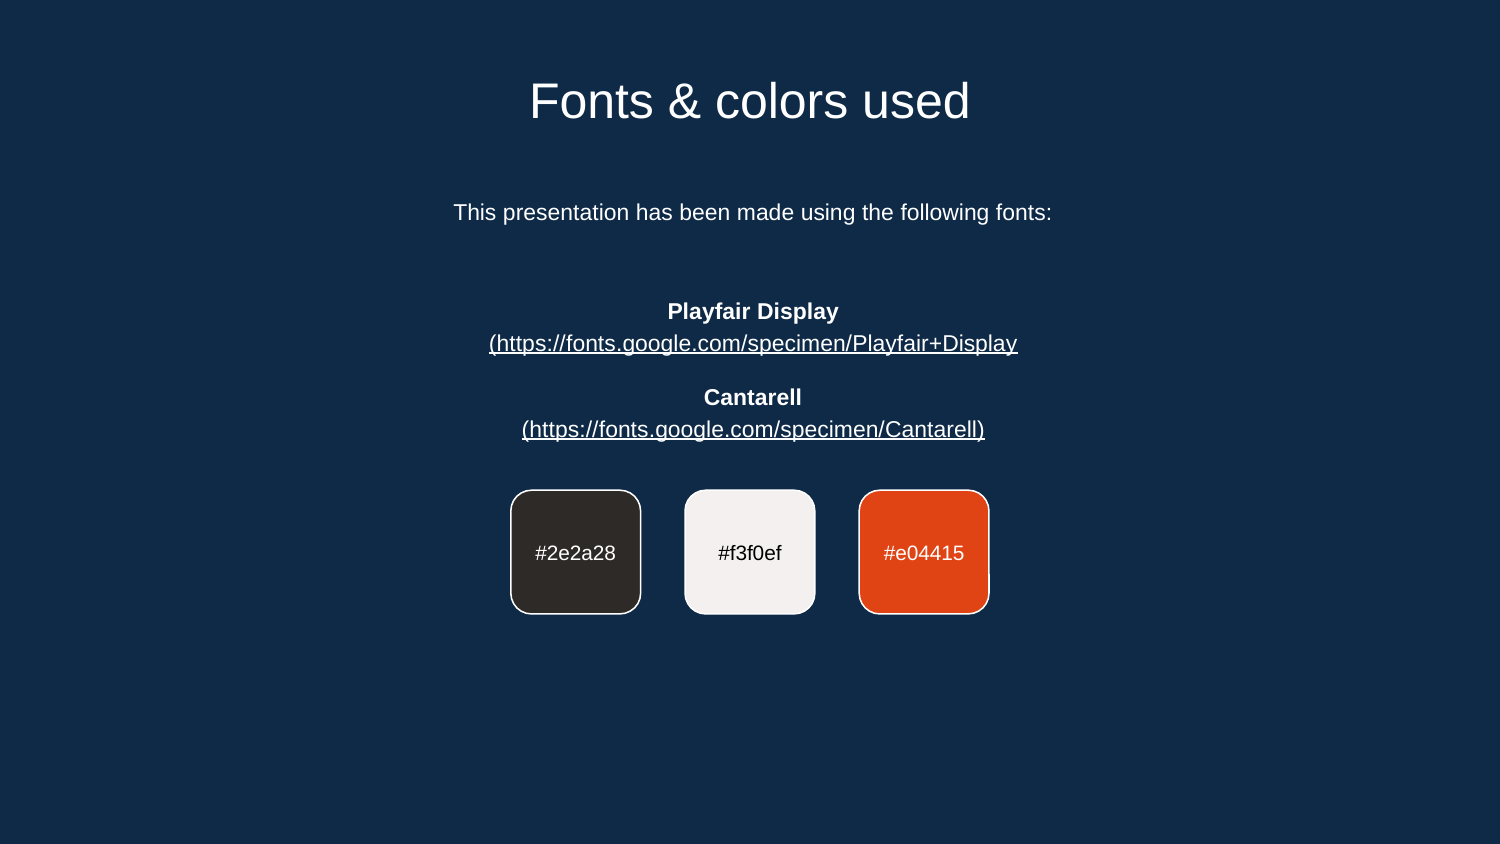

# Fonts & colors used
This presentation has been made using the following fonts:

Playfair Display
(https://fonts.google.com/specimen/Playfair+Display

Cantarell
(https://fonts.google.com/specimen/Cantarell)

#2e2a28
#f3f0ef
#e04415